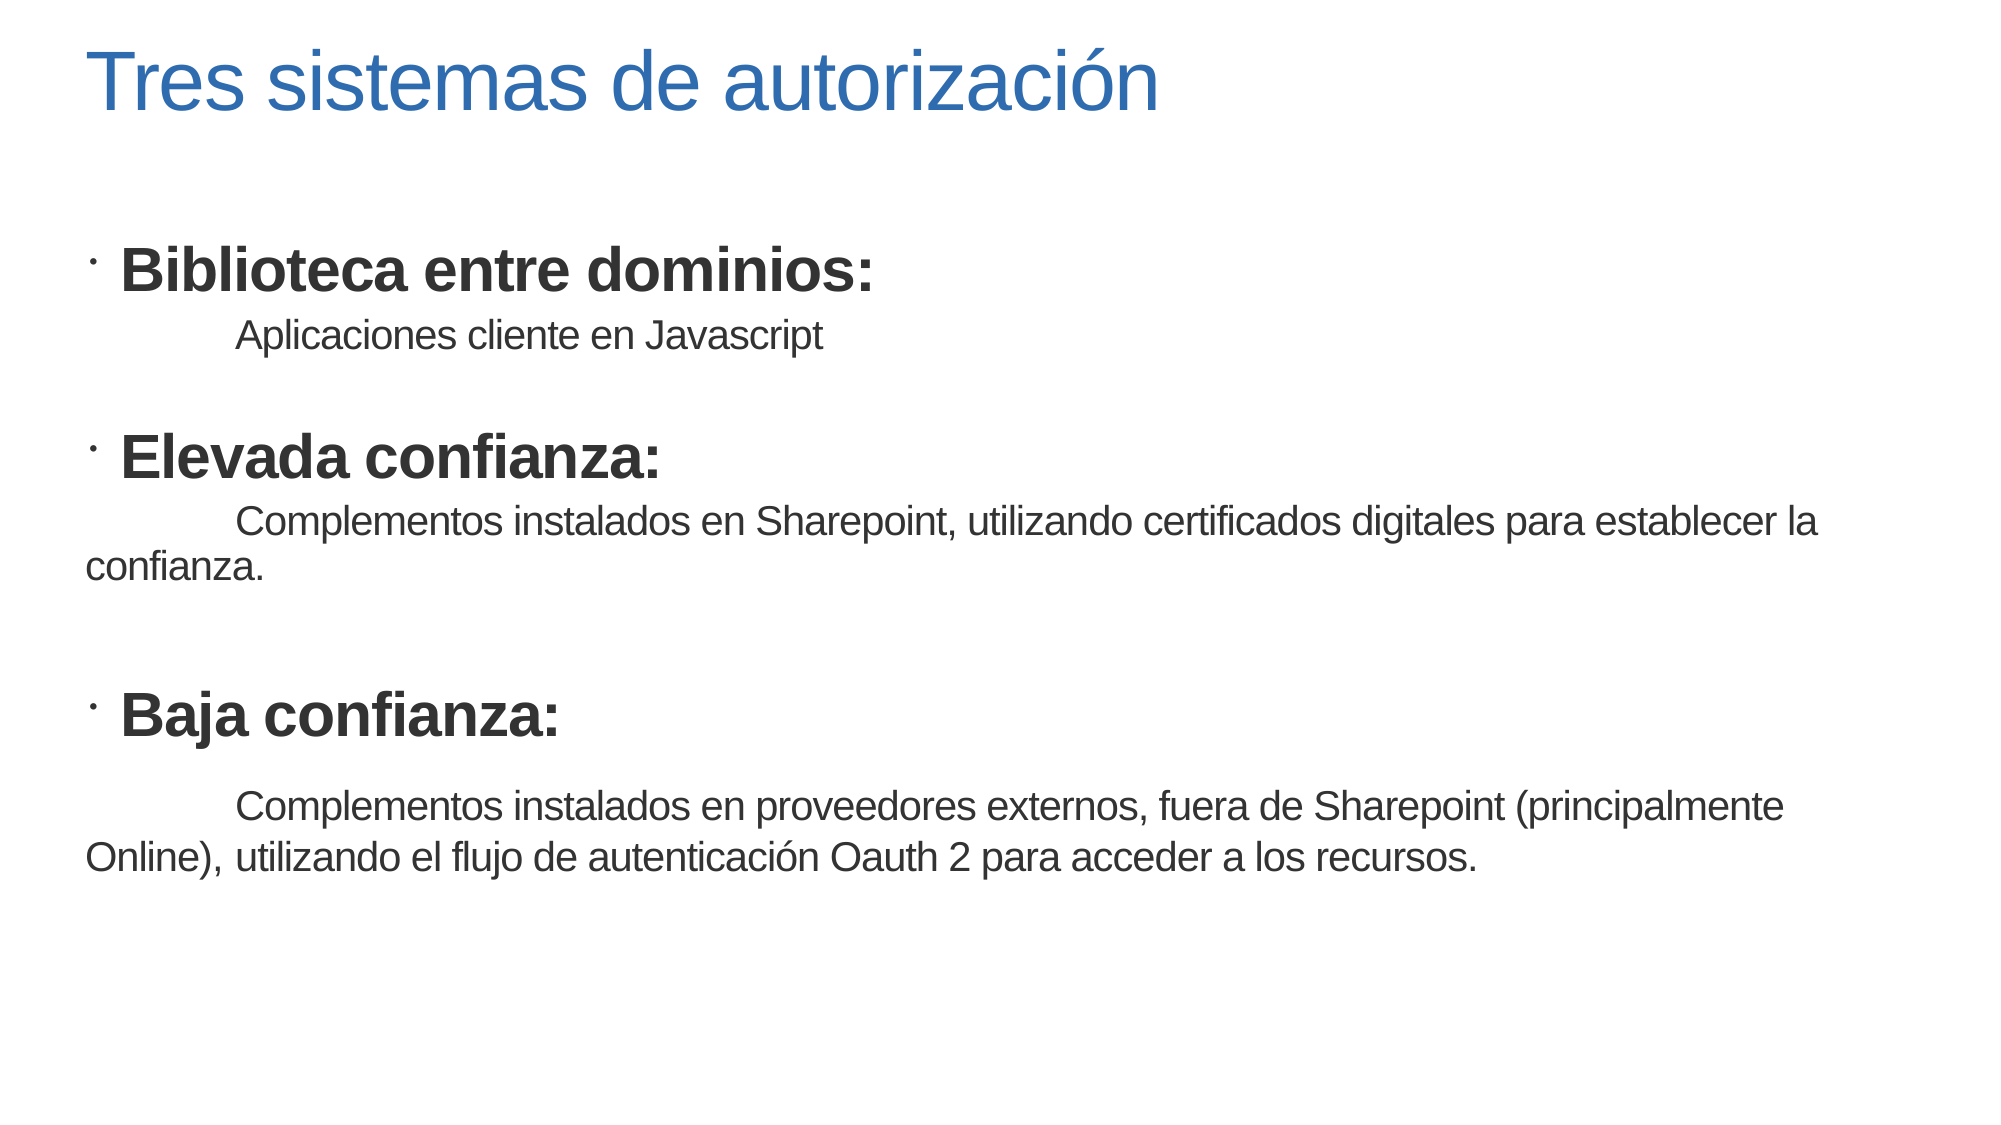

# Tres sistemas de autorización
Biblioteca entre dominios:
	Aplicaciones cliente en Javascript

Elevada confianza:
	Complementos instalados en Sharepoint, utilizando certificados digitales para establecer la confianza.

Baja confianza:
	Complementos instalados en proveedores externos, fuera de Sharepoint (principalmente Online), 	utilizando el flujo de autenticación Oauth 2 para acceder a los recursos.